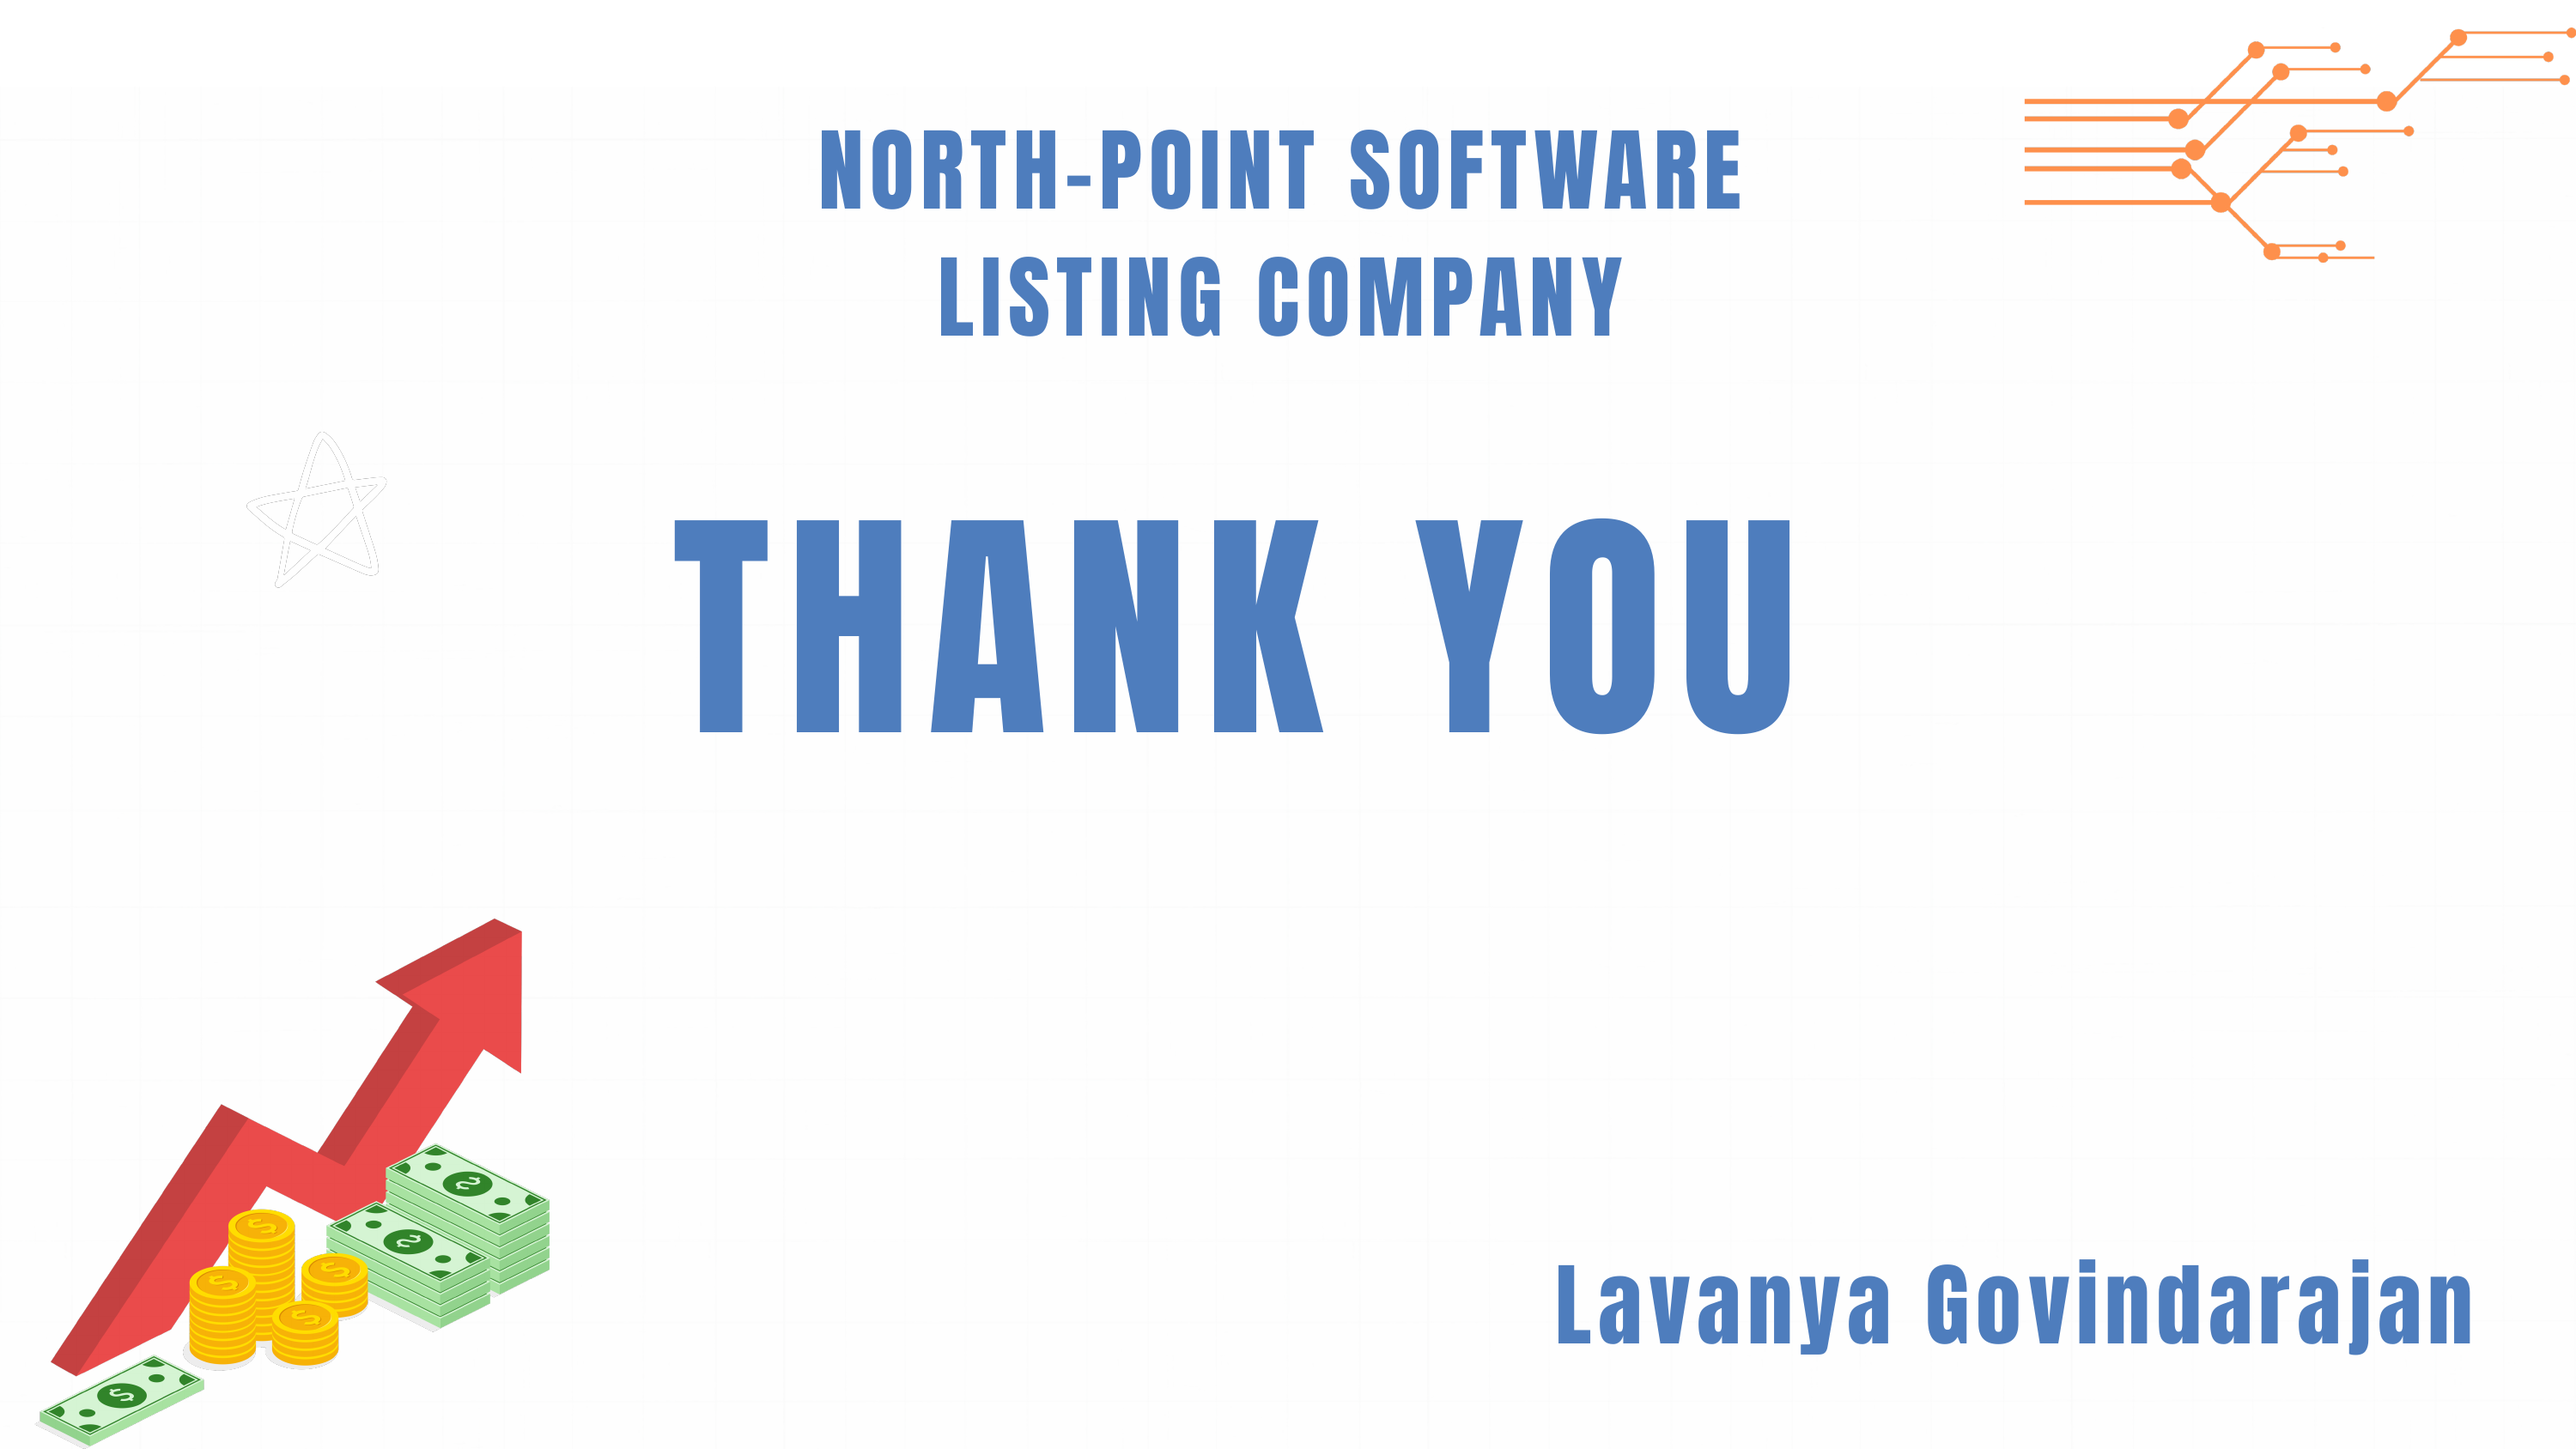

NORTH-POINT SOFTWARE
LISTING COMPANY

THANK YOU

Lavanya Govindarajan